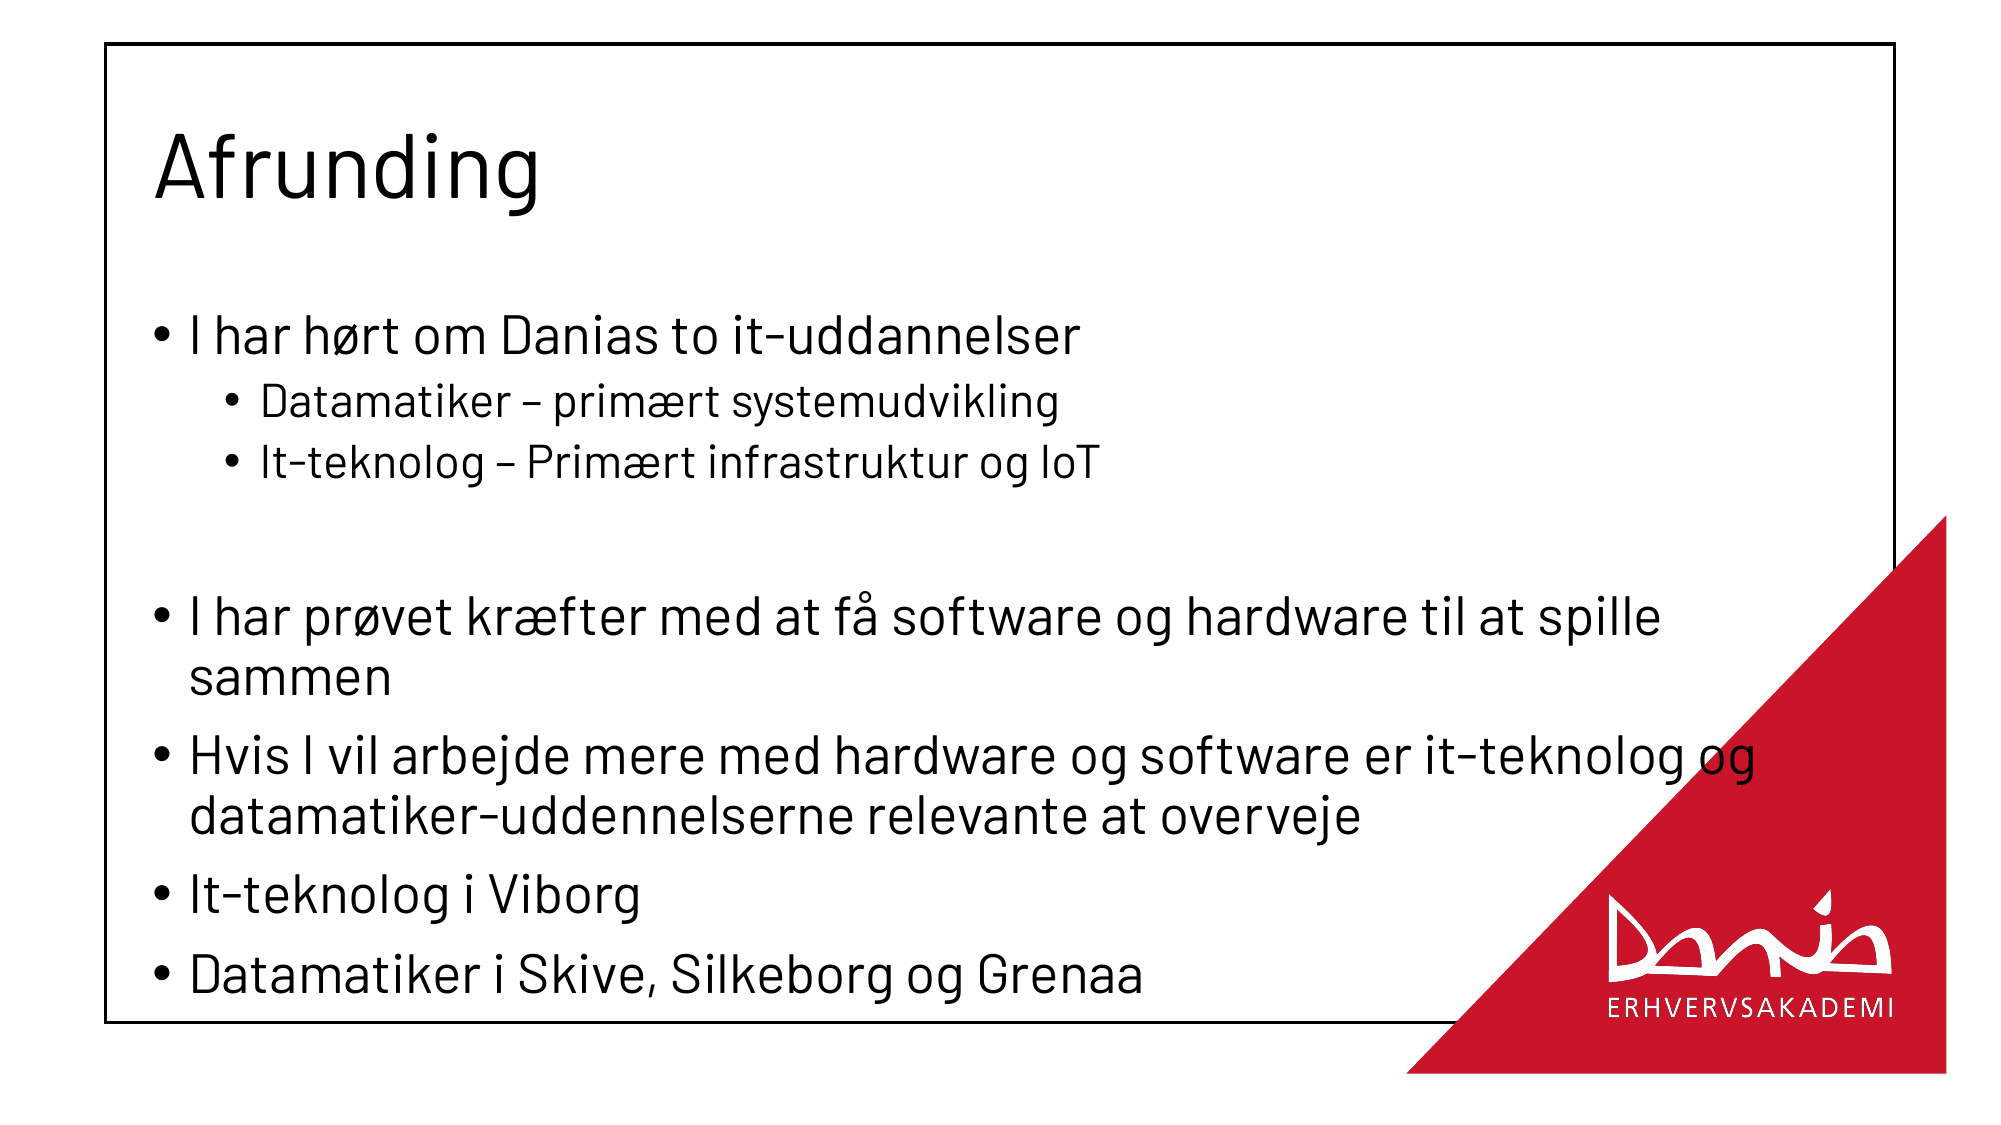

# Afrunding
I har hørt om Danias to it-uddannelser
Datamatiker – primært systemudvikling
It-teknolog – Primært infrastruktur og IoT

I har prøvet kræfter med at få software og hardware til at spille sammen
Hvis I vil arbejde mere med hardware og software er it-teknolog og datamatiker-uddennelserne relevante at overveje
It-teknolog i Viborg
Datamatiker i Skive, Silkeborg og Grenaa